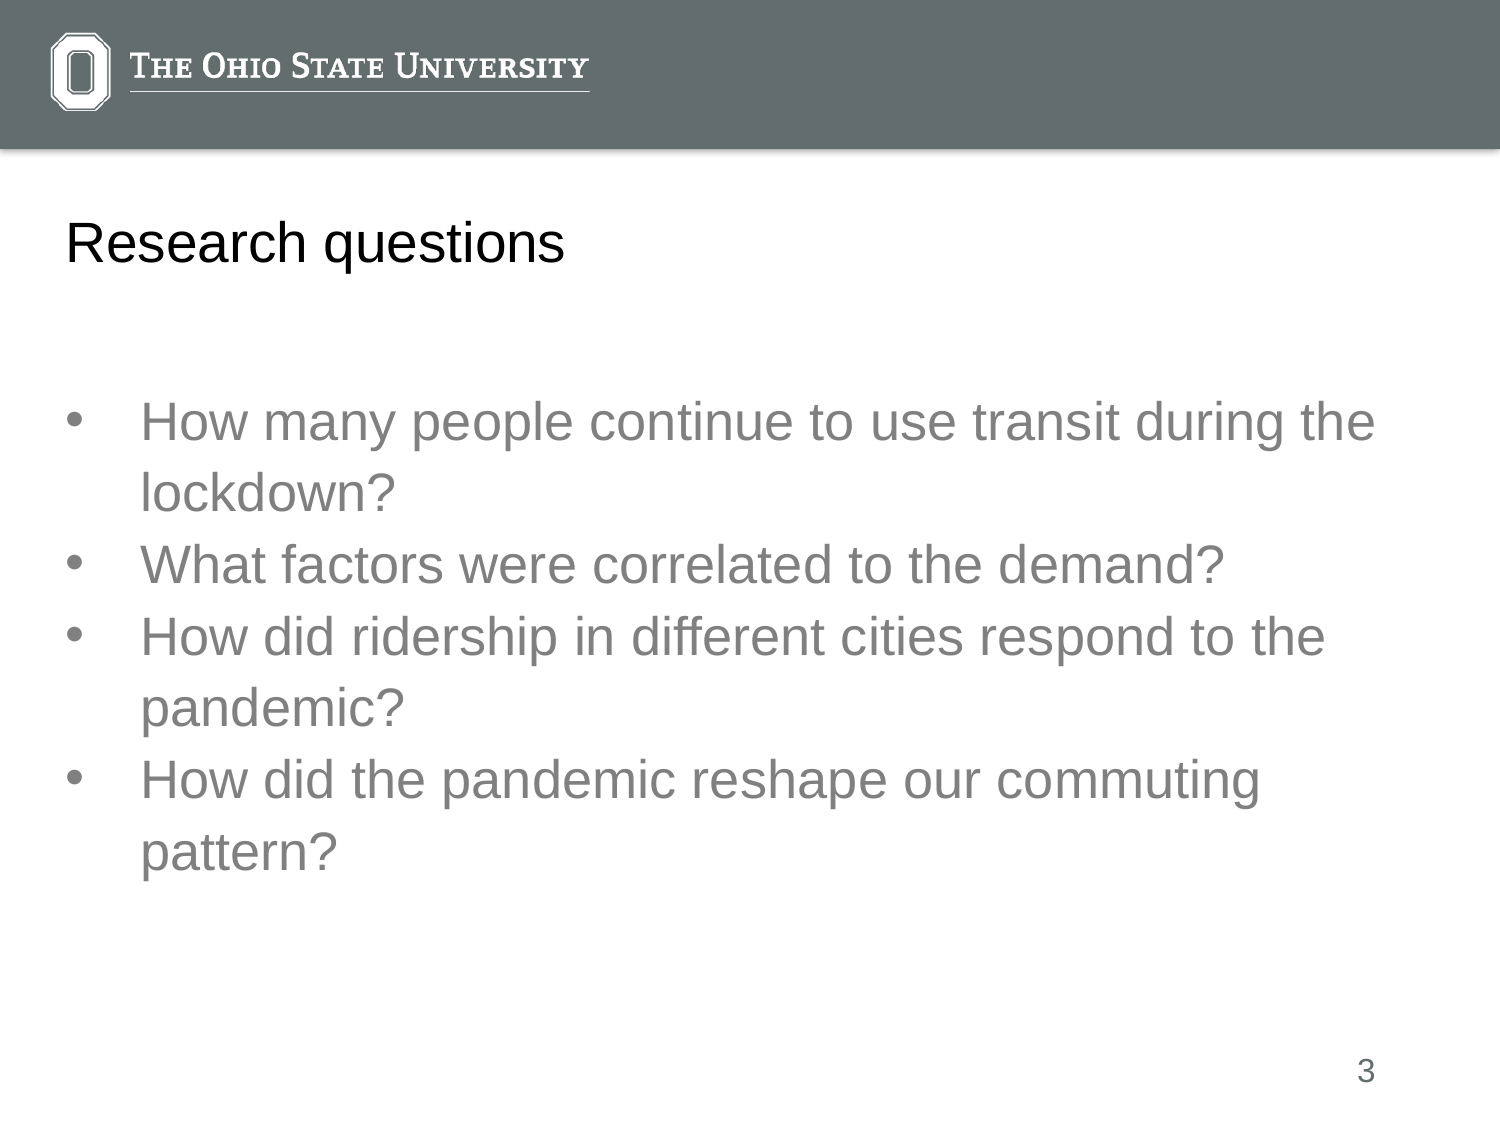

# Research questions

How many people continue to use transit during the lockdown?
What factors were correlated to the demand?
How did ridership in different cities respond to the pandemic?
How did the pandemic reshape our commuting pattern?